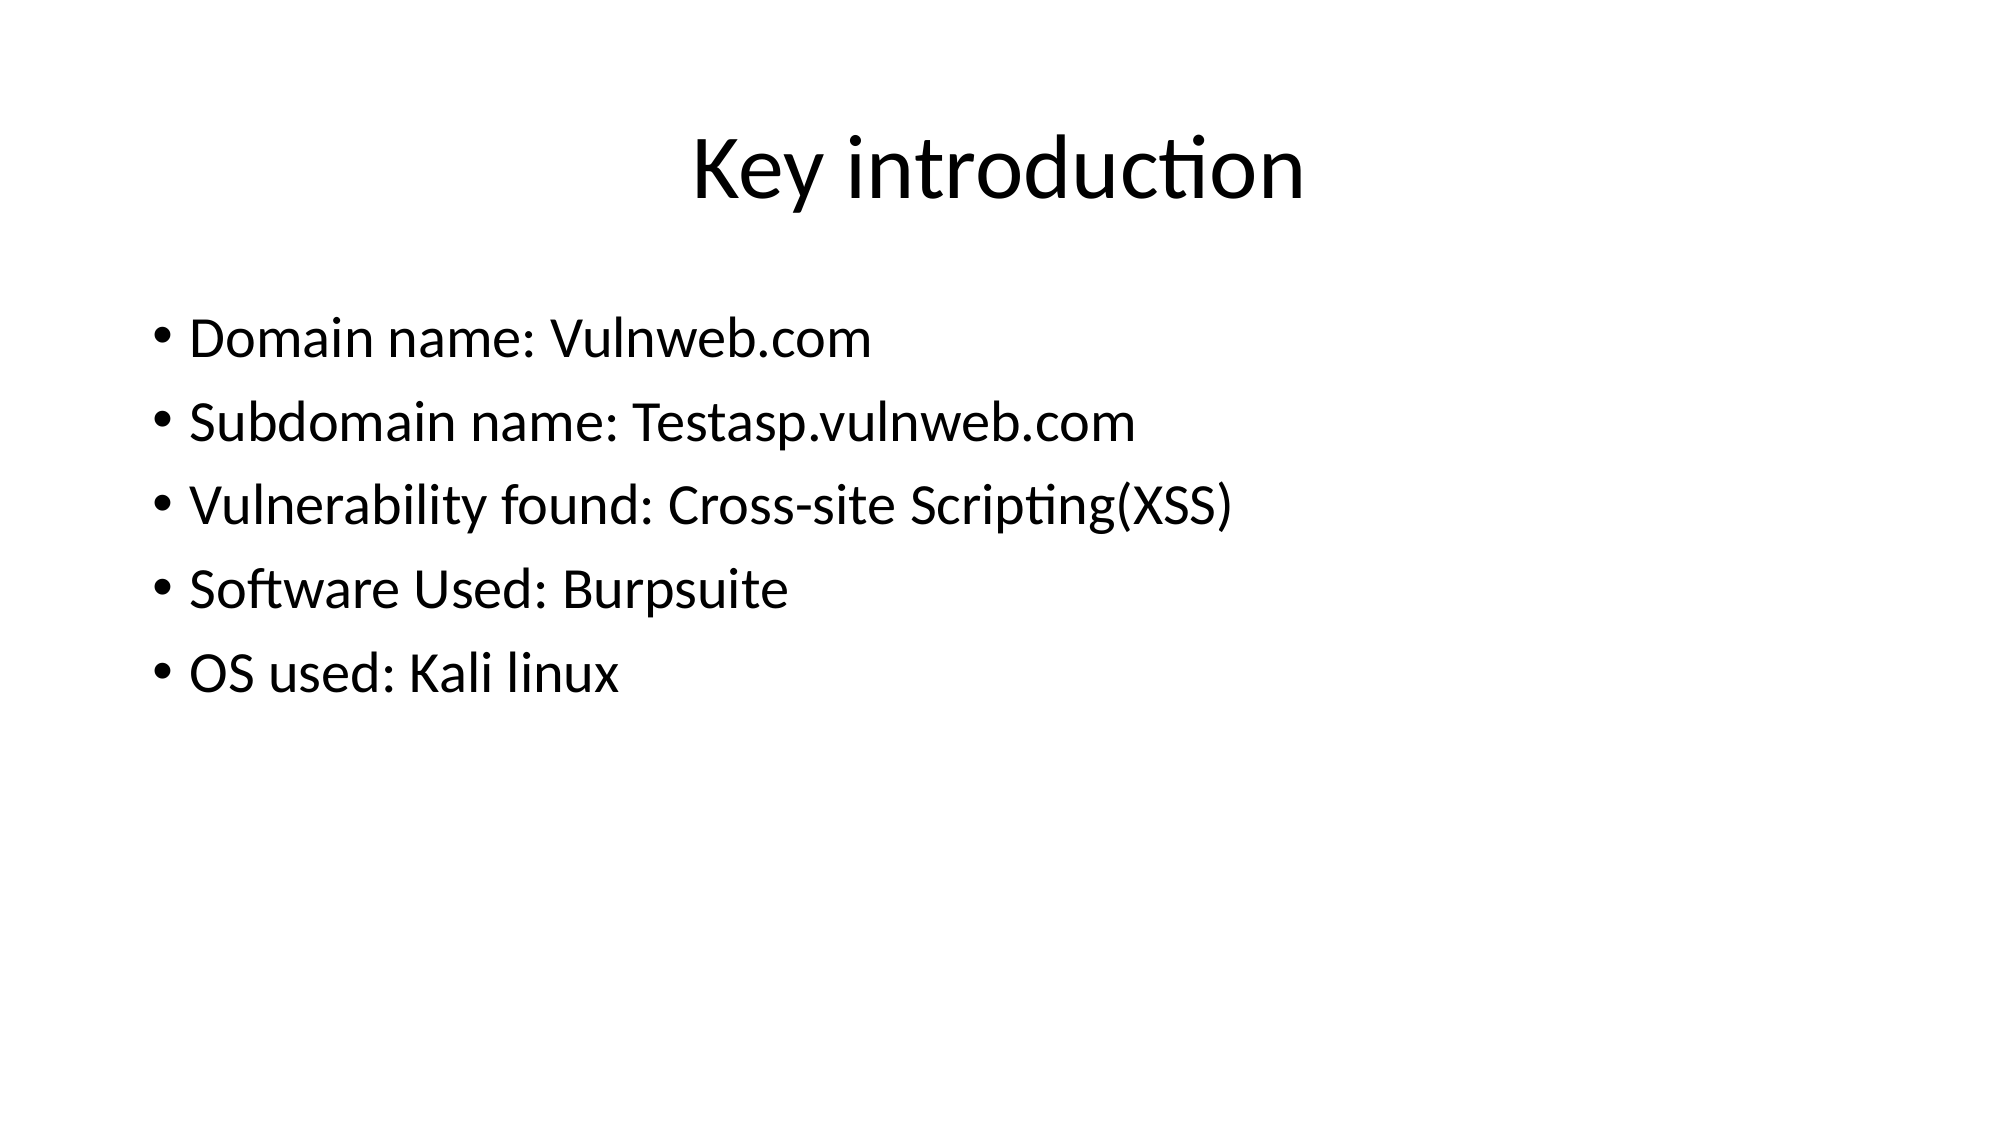

# Key introduction
Domain name: Vulnweb.com
Subdomain name: Testasp.vulnweb.com
Vulnerability found: Cross-site Scripting(XSS)
Software Used: Burpsuite
OS used: Kali linux